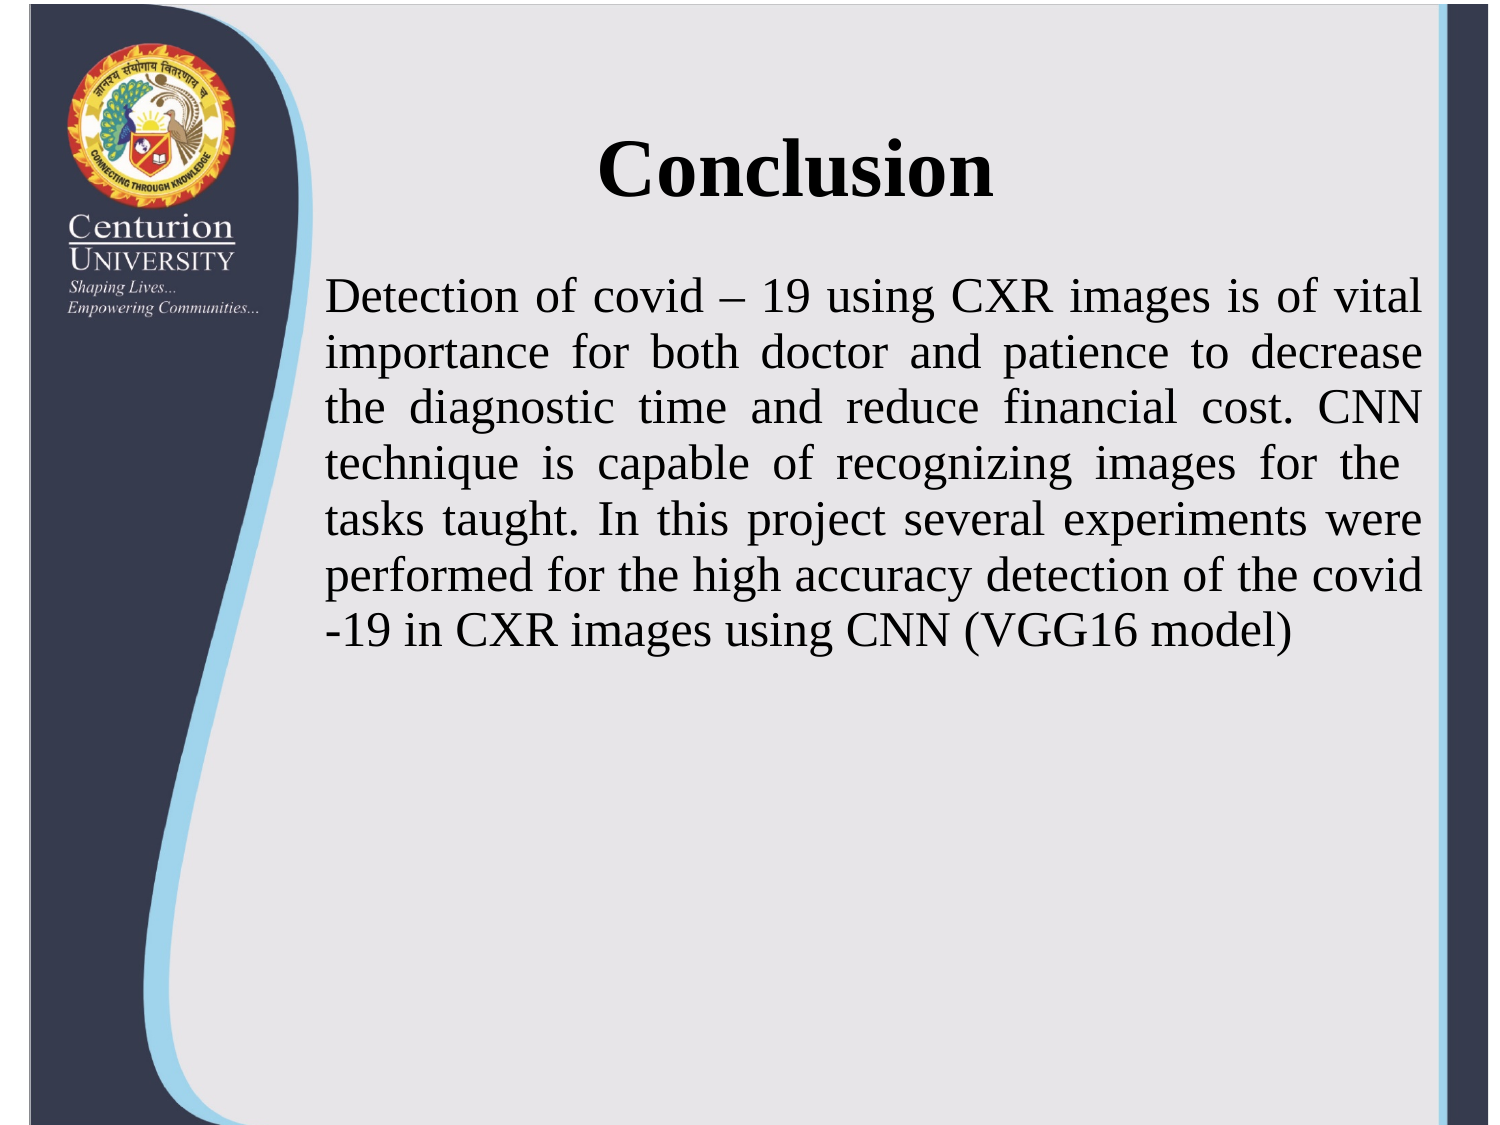

# Conclusion
Detection of covid – 19 using CXR images is of vital importance for both doctor and patience to decrease the diagnostic time and reduce financial cost. CNN technique is capable of recognizing images for the  tasks taught. In this project several experiments were performed for the high accuracy detection of the covid -19 in CXR images using CNN (VGG16 model)